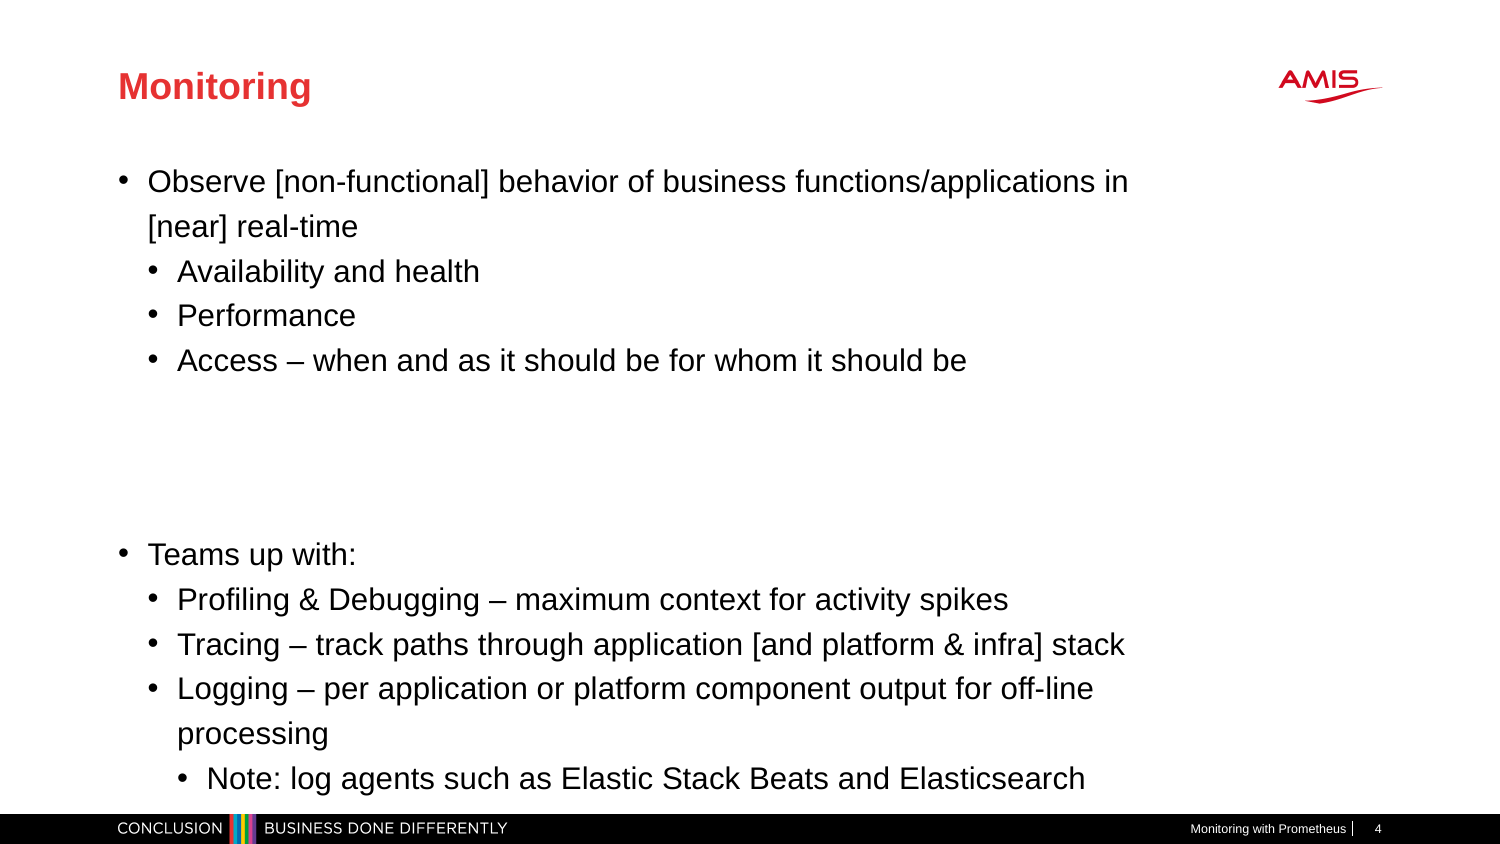

# Monitoring
Observe [non-functional] behavior of business functions/applications in [near] real-time
Availability and health
Performance
Access – when and as it should be for whom it should be

Teams up with:
Profiling & Debugging – maximum context for activity spikes
Tracing – track paths through application [and platform & infra] stack
Logging – per application or platform component output for off-line processing
Note: log agents such as Elastic Stack Beats and Elasticsearch
Monitoring with Prometheus
4